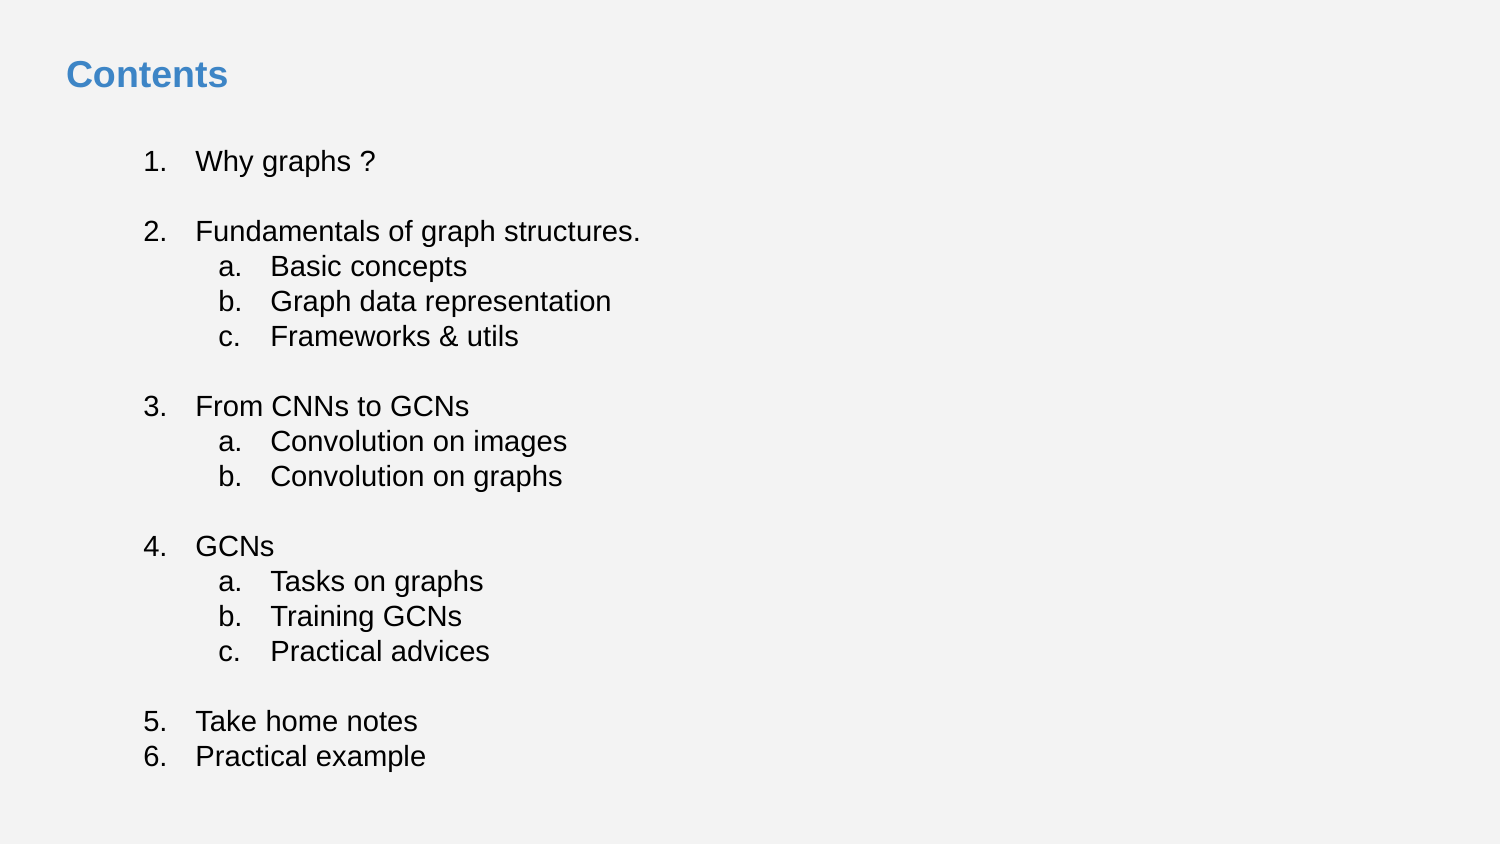

Contents
Why graphs ?

Fundamentals of graph structures.
Basic concepts
Graph data representation
Frameworks & utils

From CNNs to GCNs
Convolution on images
Convolution on graphs

GCNs
Tasks on graphs
Training GCNs
Practical advices

Take home notes
Practical example